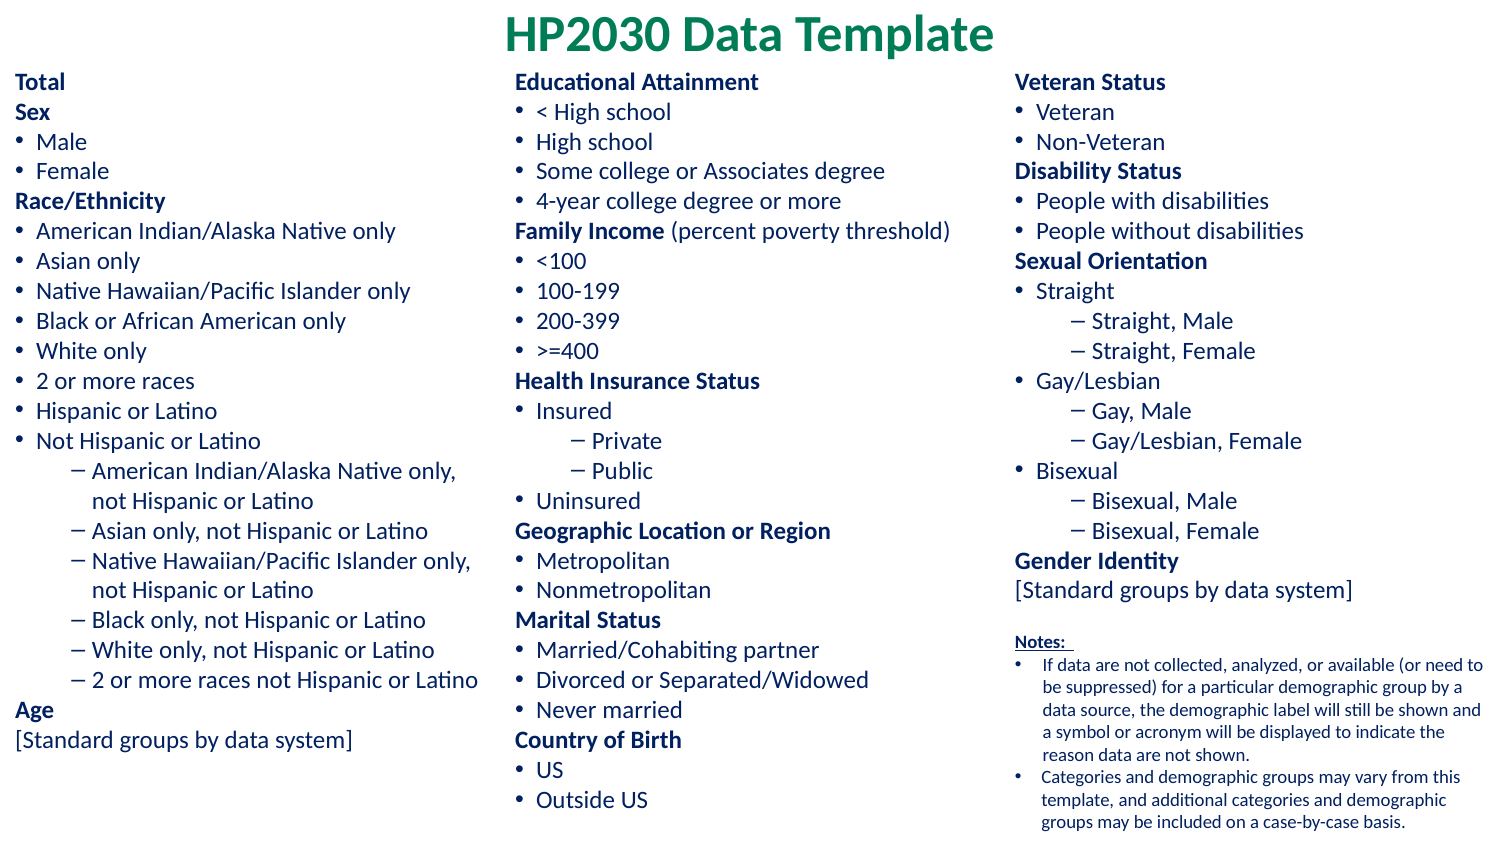

HP2030 Data Template
Total
Sex
Male
Female
Race/Ethnicity
American Indian/Alaska Native only
Asian only
Native Hawaiian/Pacific Islander only
Black or African American only
White only
2 or more races
Hispanic or Latino
Not Hispanic or Latino
American Indian/Alaska Native only, not Hispanic or Latino
Asian only, not Hispanic or Latino
Native Hawaiian/Pacific Islander only, not Hispanic or Latino
Black only, not Hispanic or Latino
White only, not Hispanic or Latino
2 or more races not Hispanic or Latino
Age
[Standard groups by data system]

Educational Attainment
< High school
High school
Some college or Associates degree
4-year college degree or more
Family Income (percent poverty threshold)
<100
100-199
200-399
>=400
Health Insurance Status
Insured
Private
Public
Uninsured
Geographic Location or Region
Metropolitan
Nonmetropolitan
Marital Status
Married/Cohabiting partner
Divorced or Separated/Widowed
Never married
Country of Birth
US
Outside US

Veteran Status
Veteran
Non-Veteran
Disability Status
People with disabilities
People without disabilities
Sexual Orientation
Straight
Straight, Male
Straight, Female
Gay/Lesbian
Gay, Male
Gay/Lesbian, Female
Bisexual
Bisexual, Male
Bisexual, Female
Gender Identity
[Standard groups by data system]

Notes:
If data are not collected, analyzed, or available (or need to be suppressed) for a particular demographic group by a data source, the demographic label will still be shown and a symbol or acronym will be displayed to indicate the reason data are not shown.
Categories and demographic groups may vary from this template, and additional categories and demographic groups may be included on a case-by-case basis.